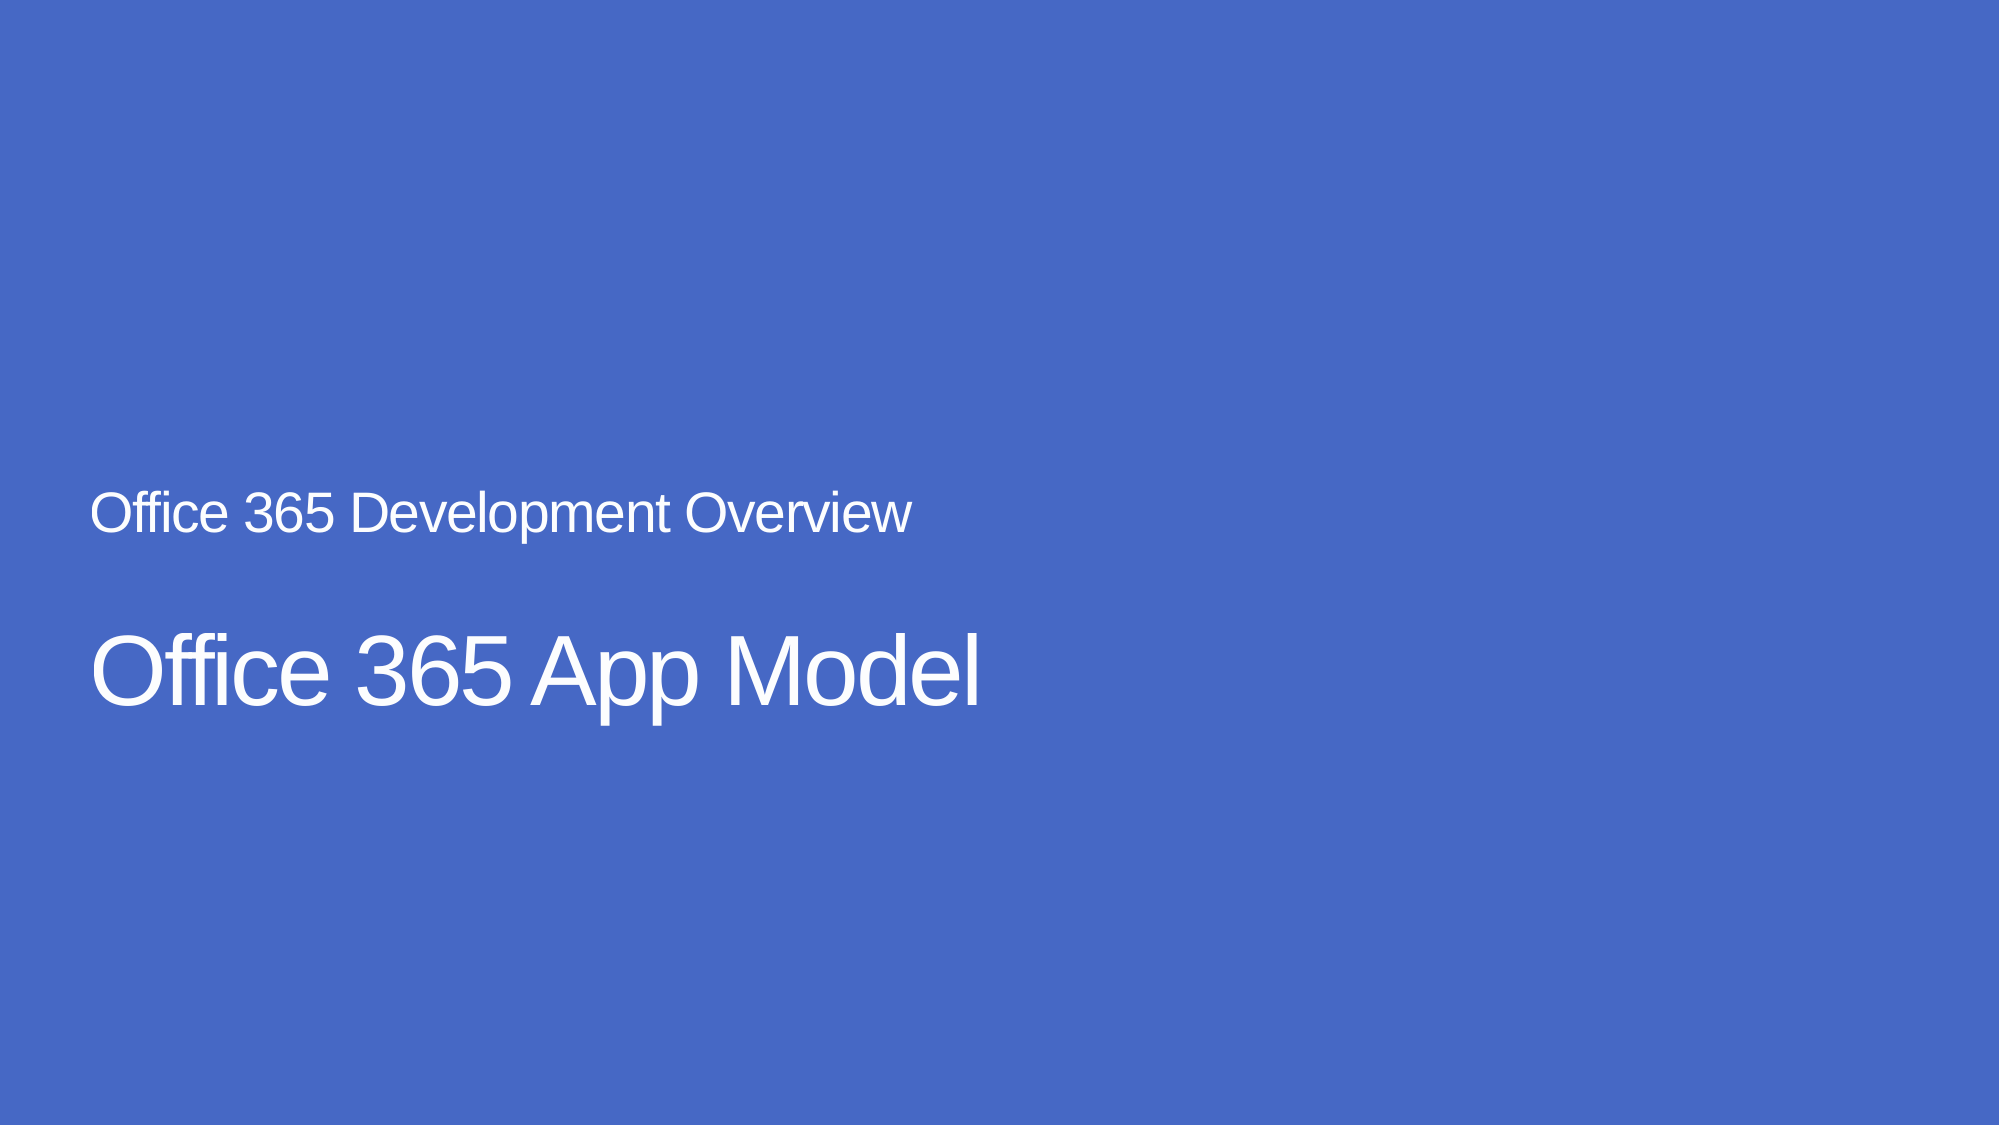

Office 365 Development Overview
# Office 365 App Model